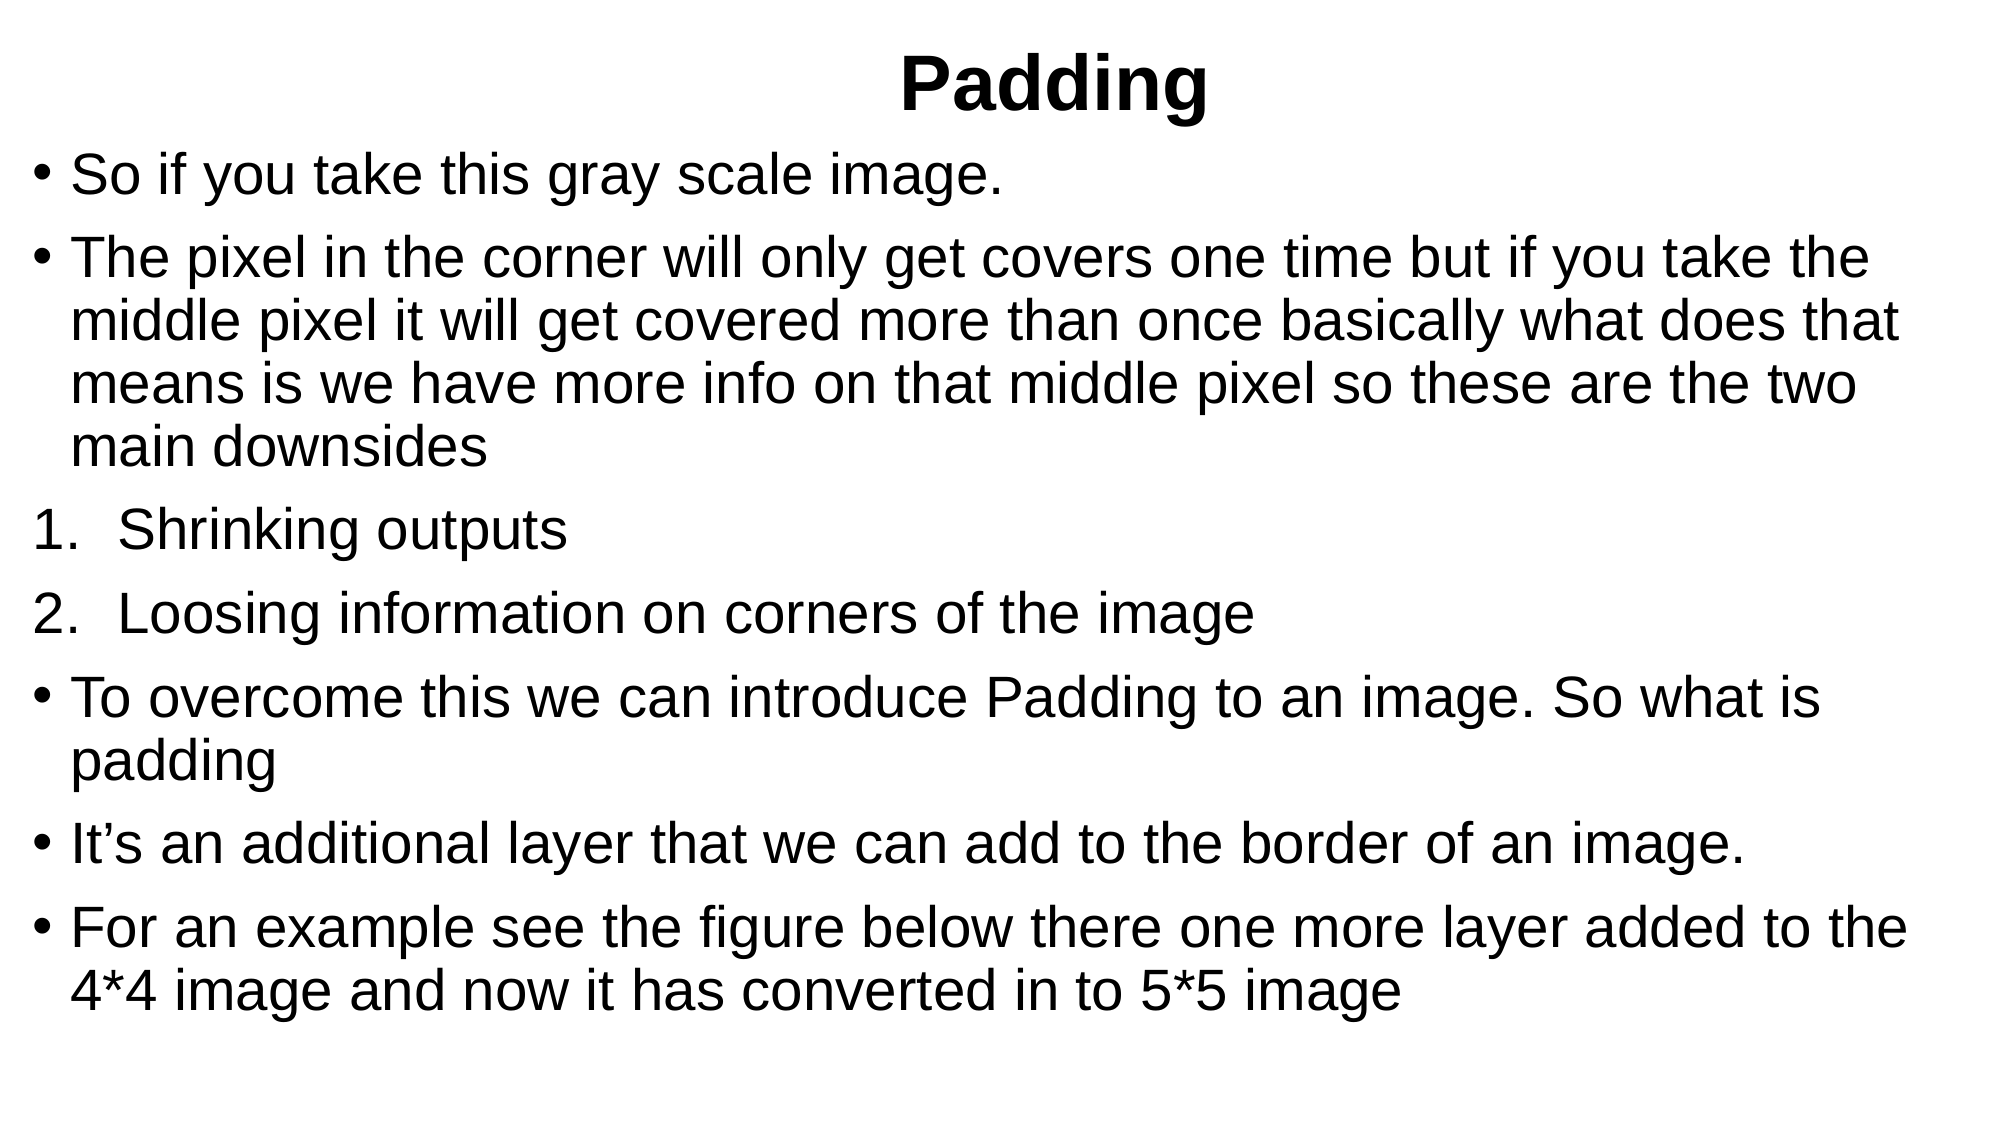

# Padding
So if you take this gray scale image.
The pixel in the corner will only get covers one time but if you take the middle pixel it will get covered more than once basically what does that means is we have more info on that middle pixel so these are the two main downsides
Shrinking outputs
Loosing information on corners of the image
To overcome this we can introduce Padding to an image. So what is padding
It’s an additional layer that we can add to the border of an image.
For an example see the figure below there one more layer added to the 4*4 image and now it has converted in to 5*5 image